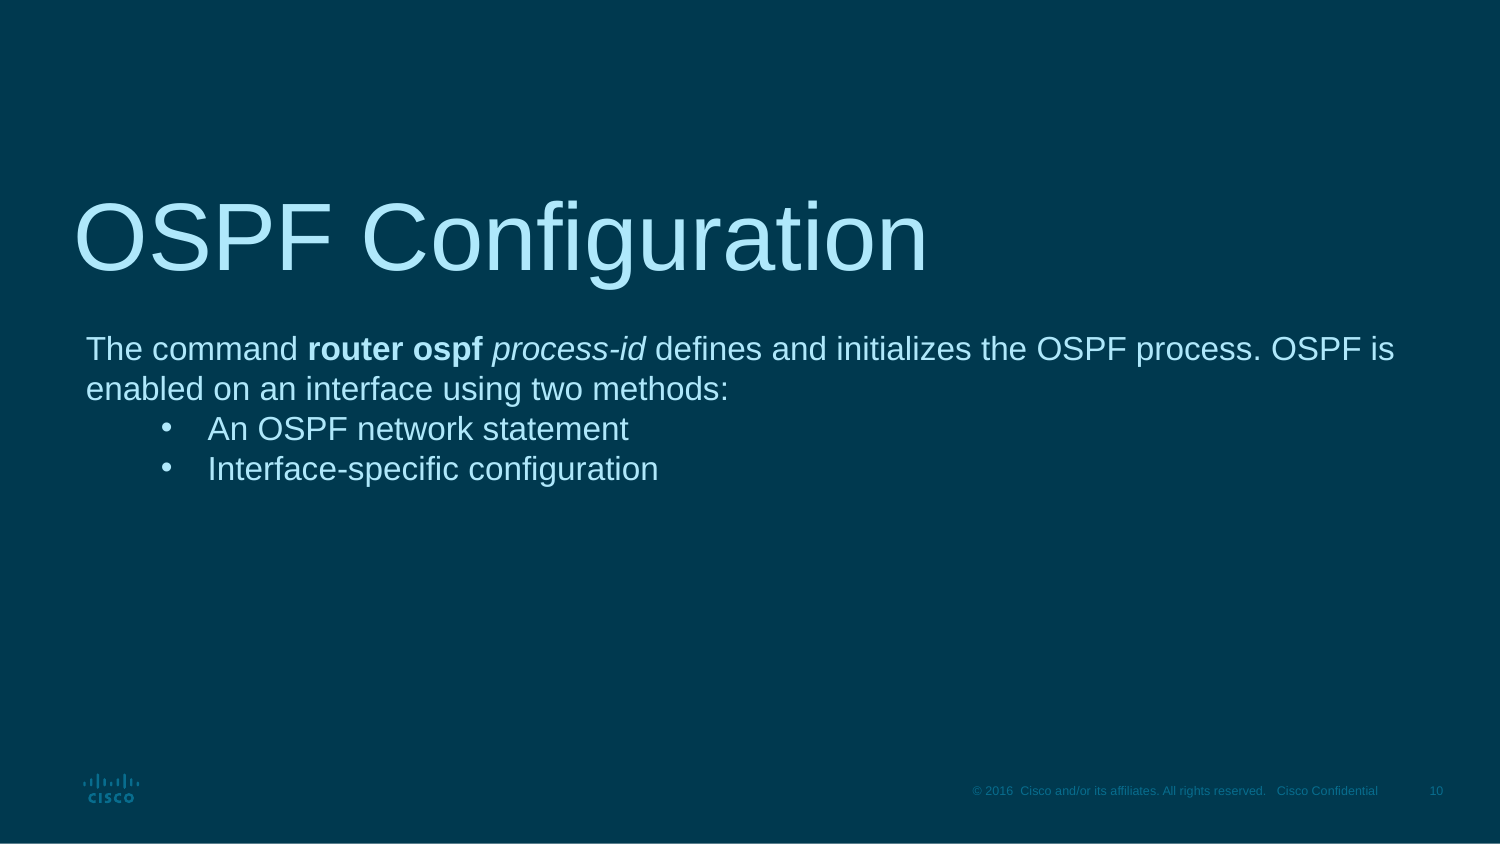

# OSPF Configuration
The command router ospf process-id defines and initializes the OSPF process. OSPF is enabled on an interface using two methods:
An OSPF network statement
Interface-specific configuration